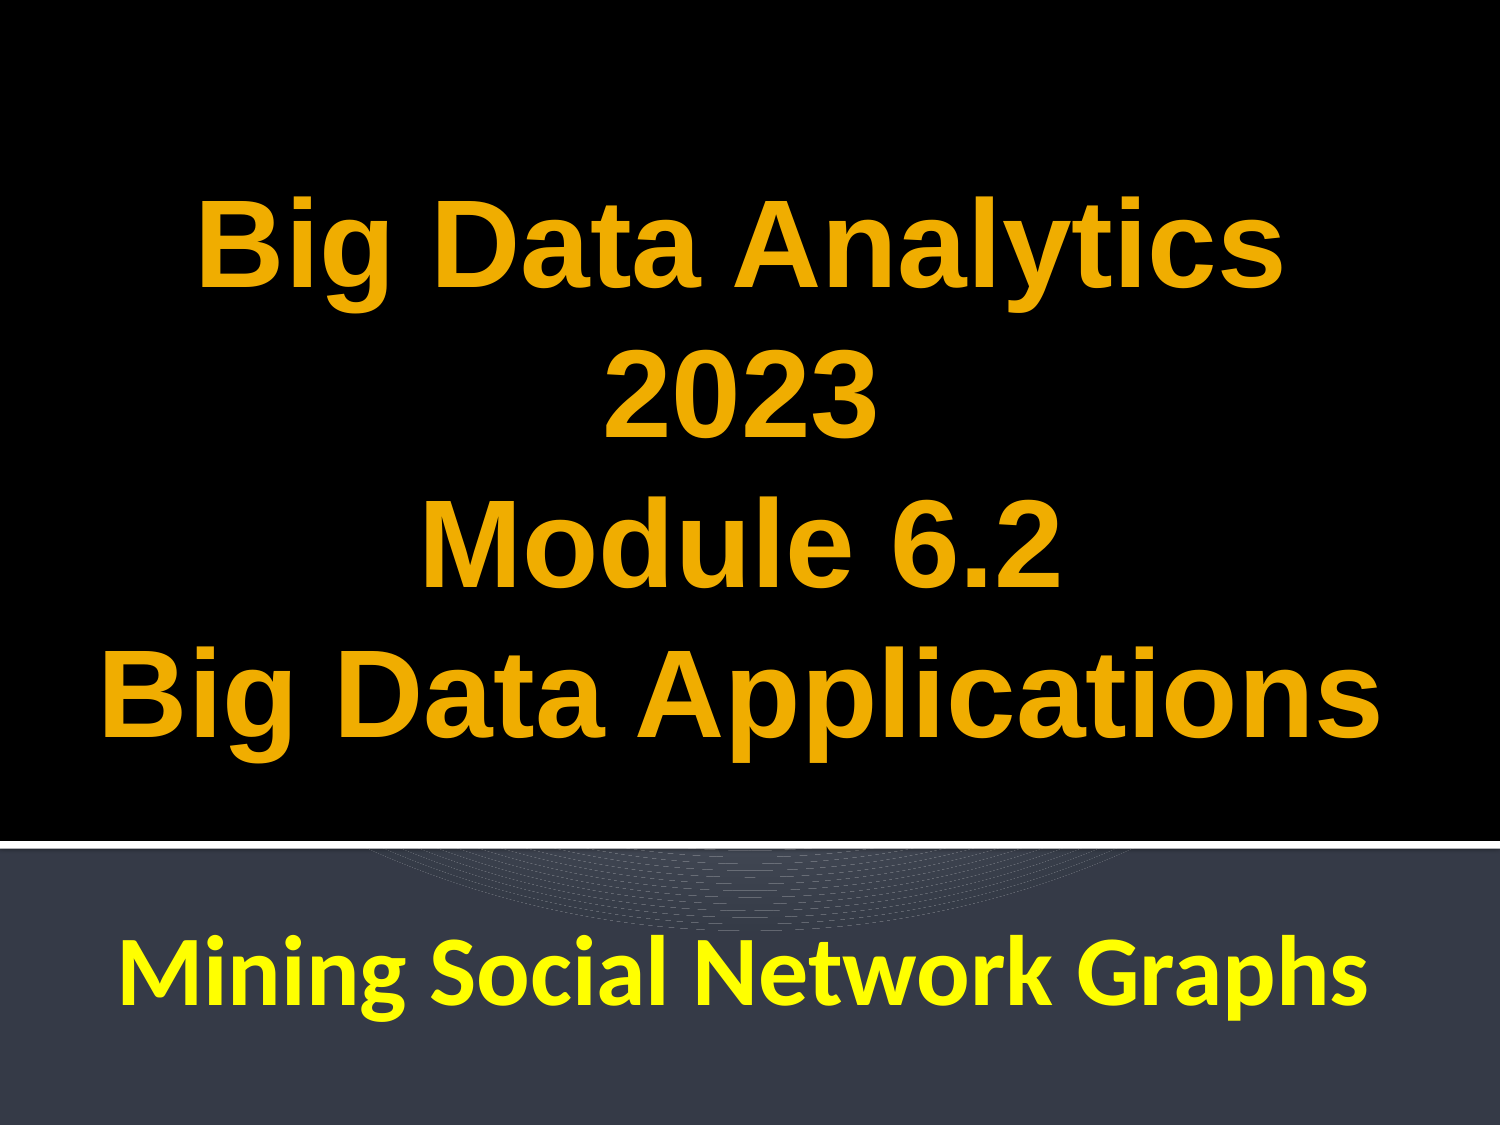

# Big Data Analytics 2023 Module 6.2 Big Data Applications
Mining Social Network Graphs